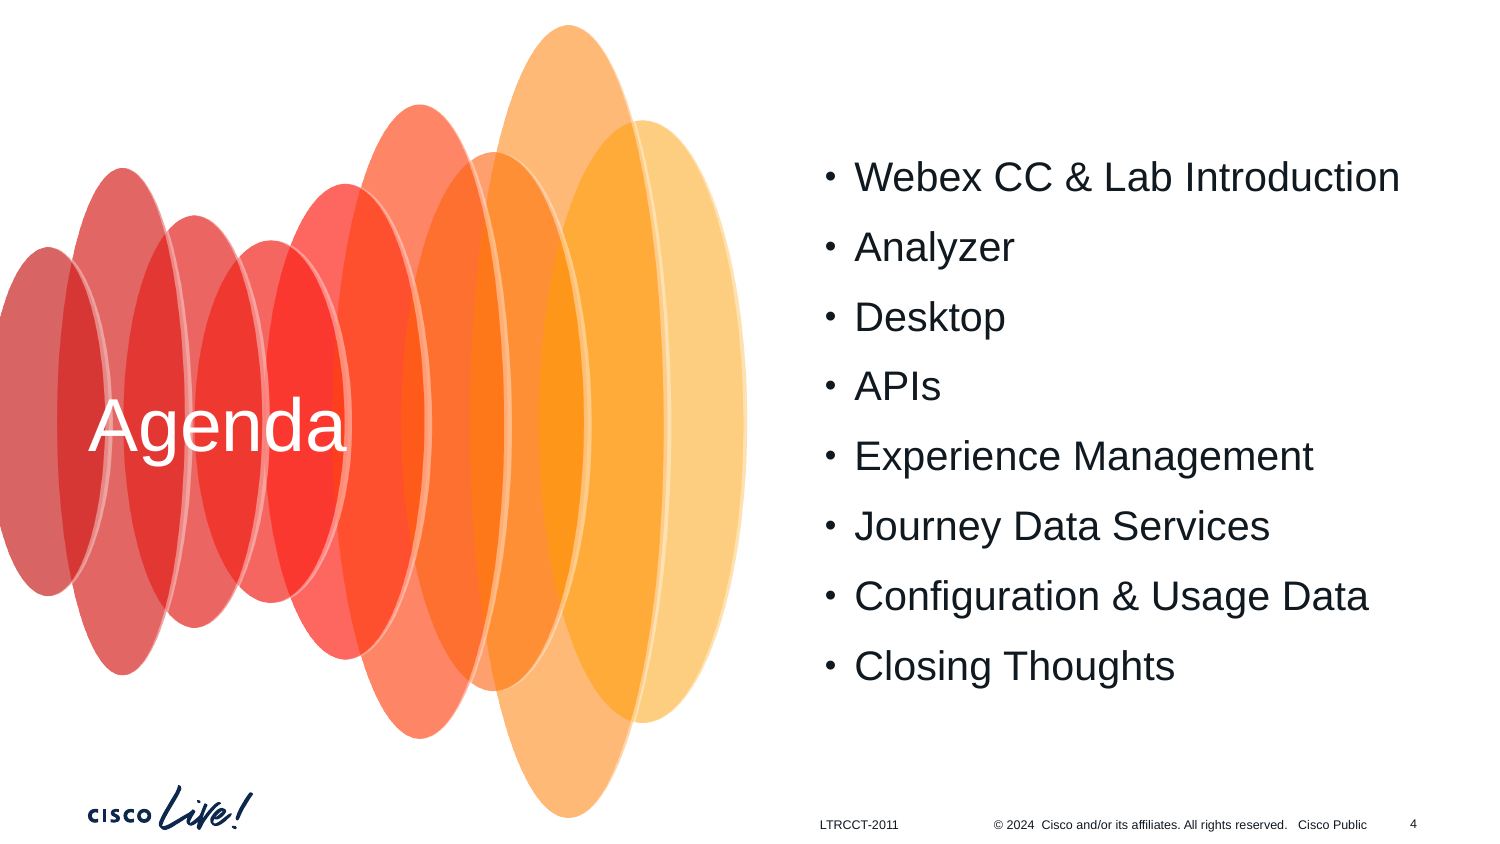

Webex CC & Lab Introduction
Analyzer
Desktop
APIs
Experience Management
Journey Data Services
Configuration & Usage Data
Closing Thoughts
4
LTRCCT-2011